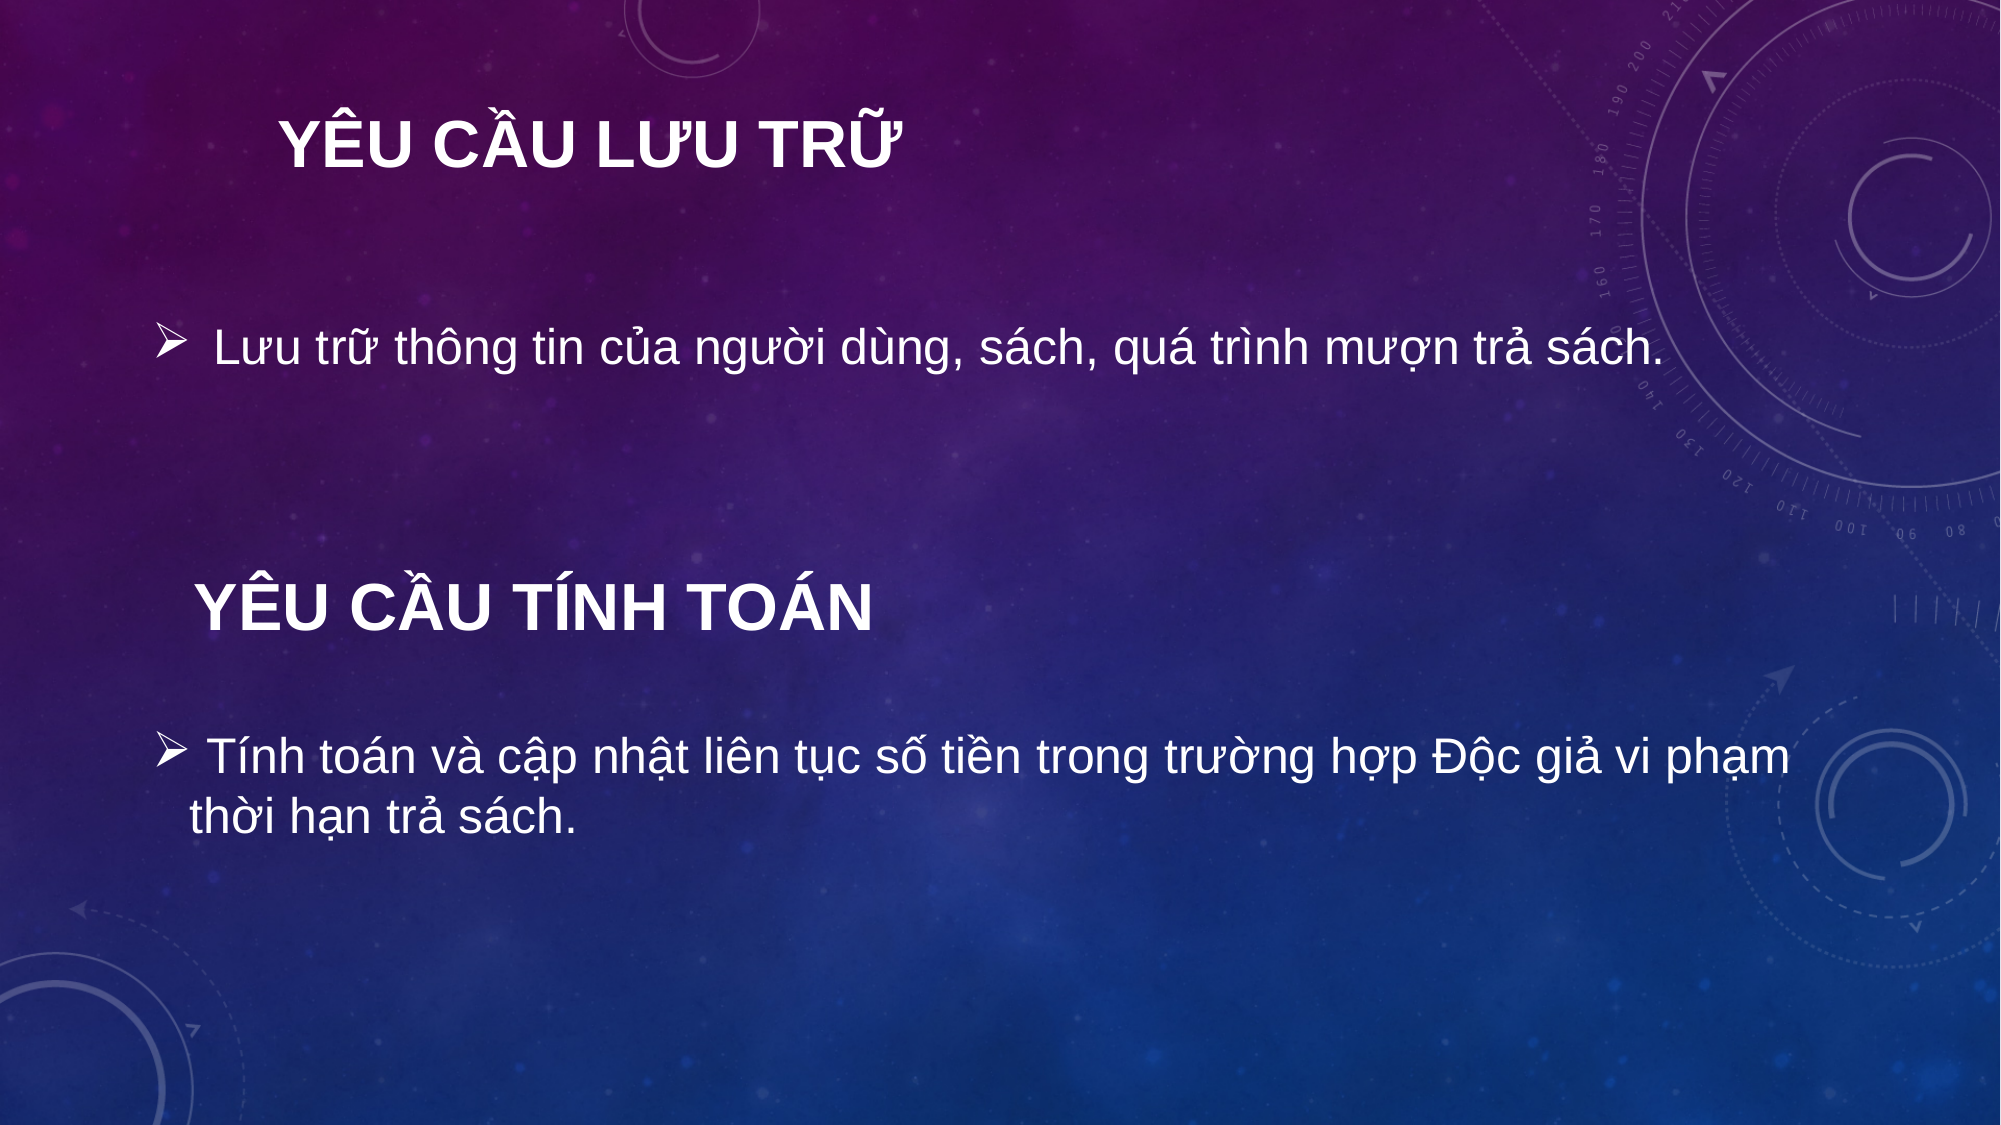

Yêu cầu lưu trữ
 Lưu trữ thông tin của người dùng, sách, quá trình mượn trả sách.
  YÊU CẦU TÍNH TOÁN
 Tính toán và cập nhật liên tục số tiền trong trường hợp Độc giả vi phạm thời hạn trả sách.